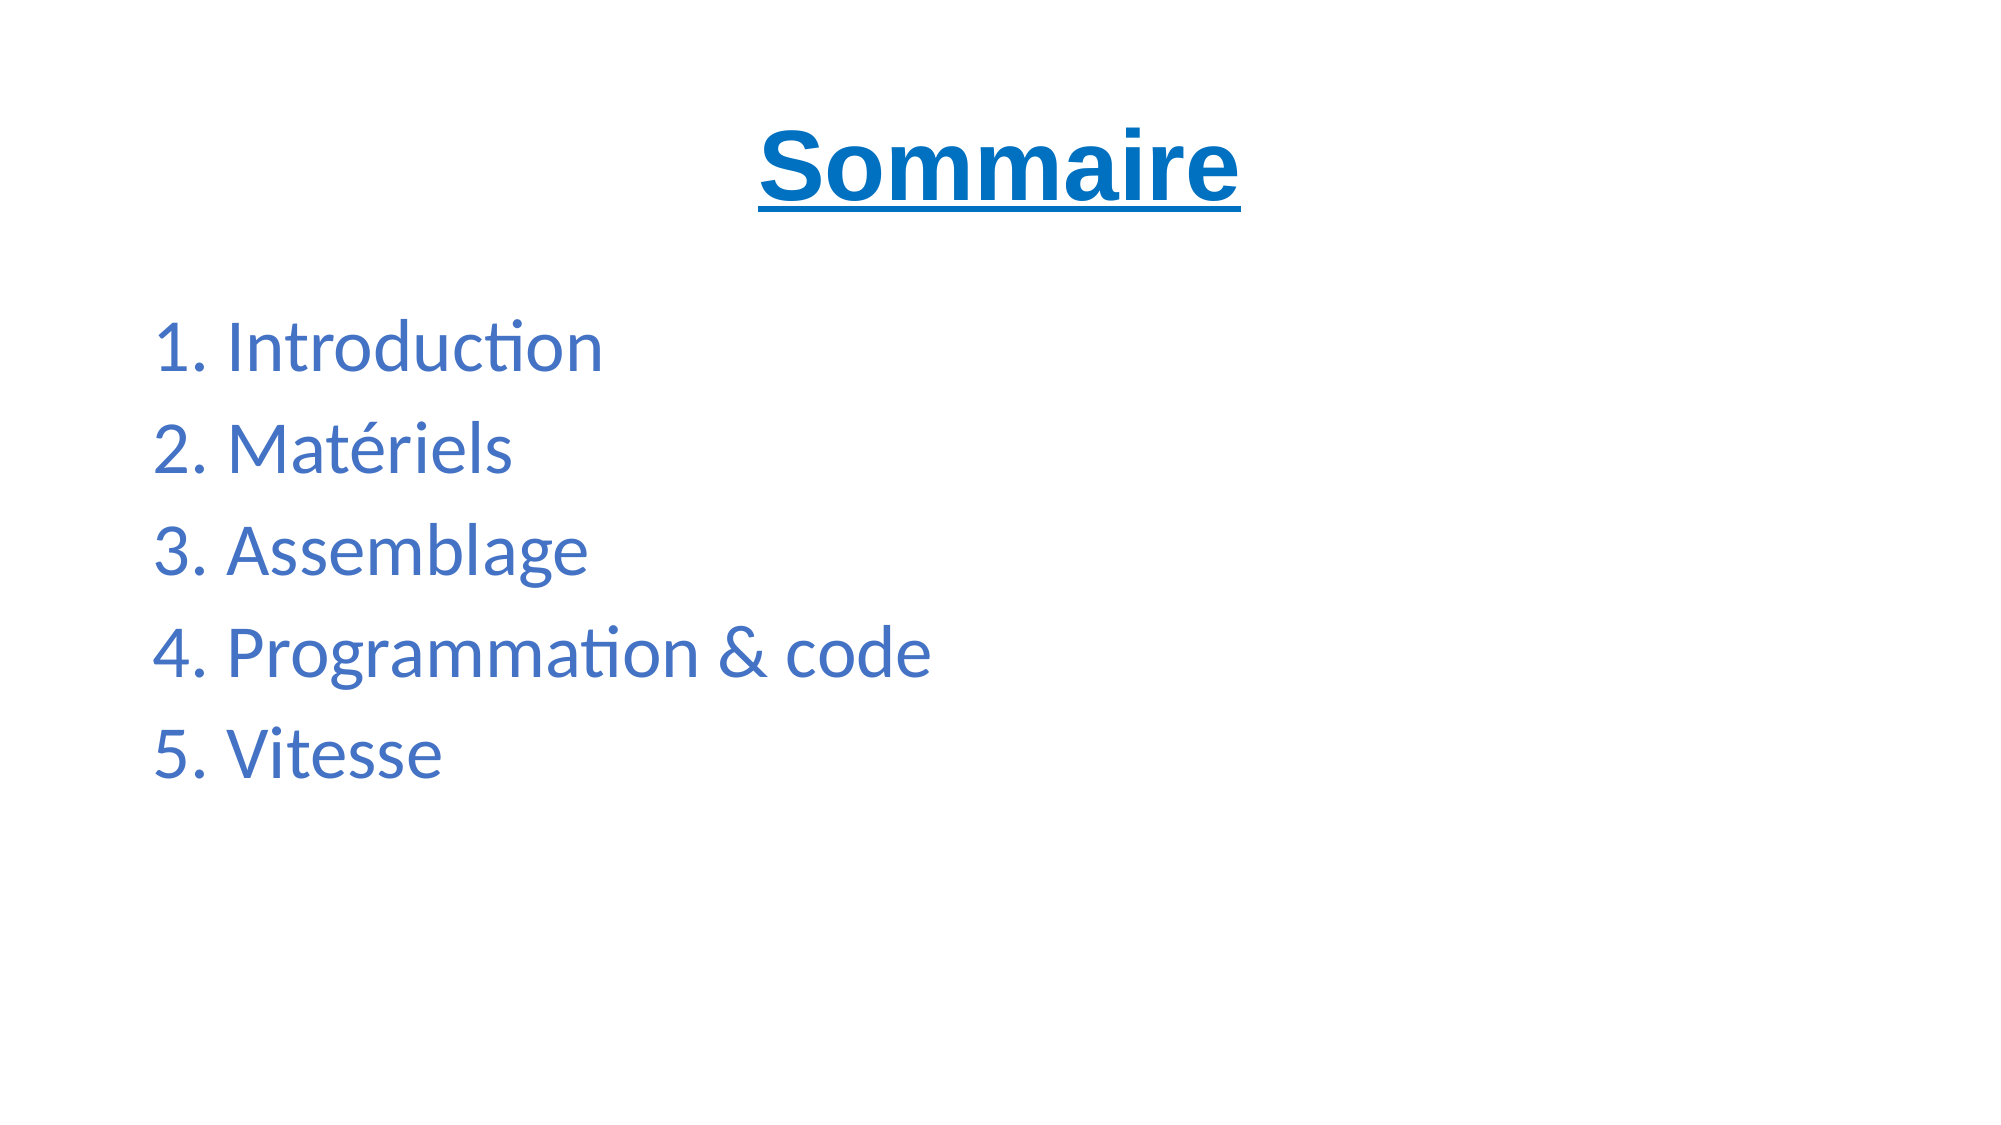

# Sommaire
1. Introduction
2. Matériels
3. Assemblage
4. Programmation & code
5. Vitesse